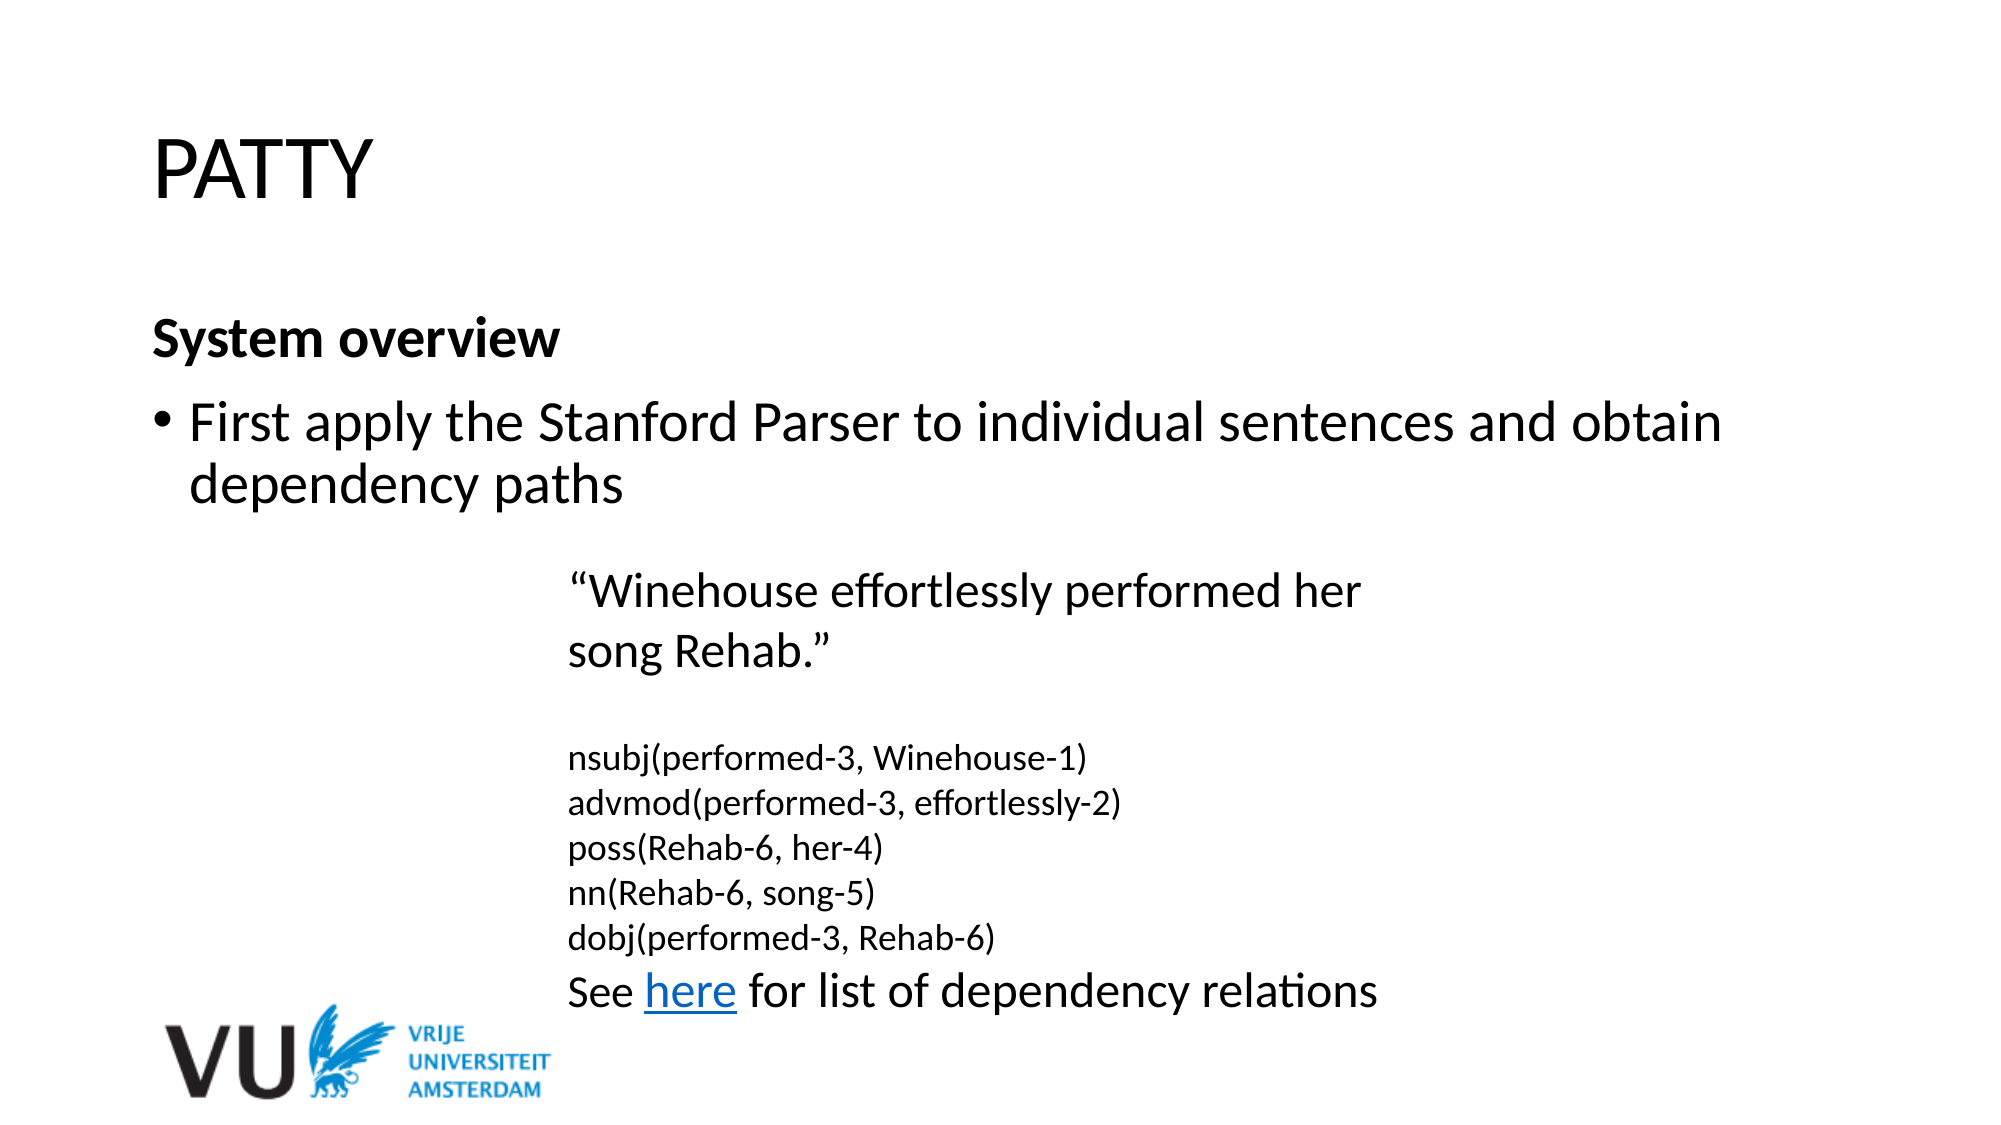

# PATTY
System overview
First apply the Stanford Parser to individual sentences and obtain dependency paths
“Winehouse effortlessly performed her song Rehab.”

nsubj(performed-3, Winehouse-1)
advmod(performed-3, effortlessly-2)
poss(Rehab-6, her-4)
nn(Rehab-6, song-5)
dobj(performed-3, Rehab-6)
See here for list of dependency relations